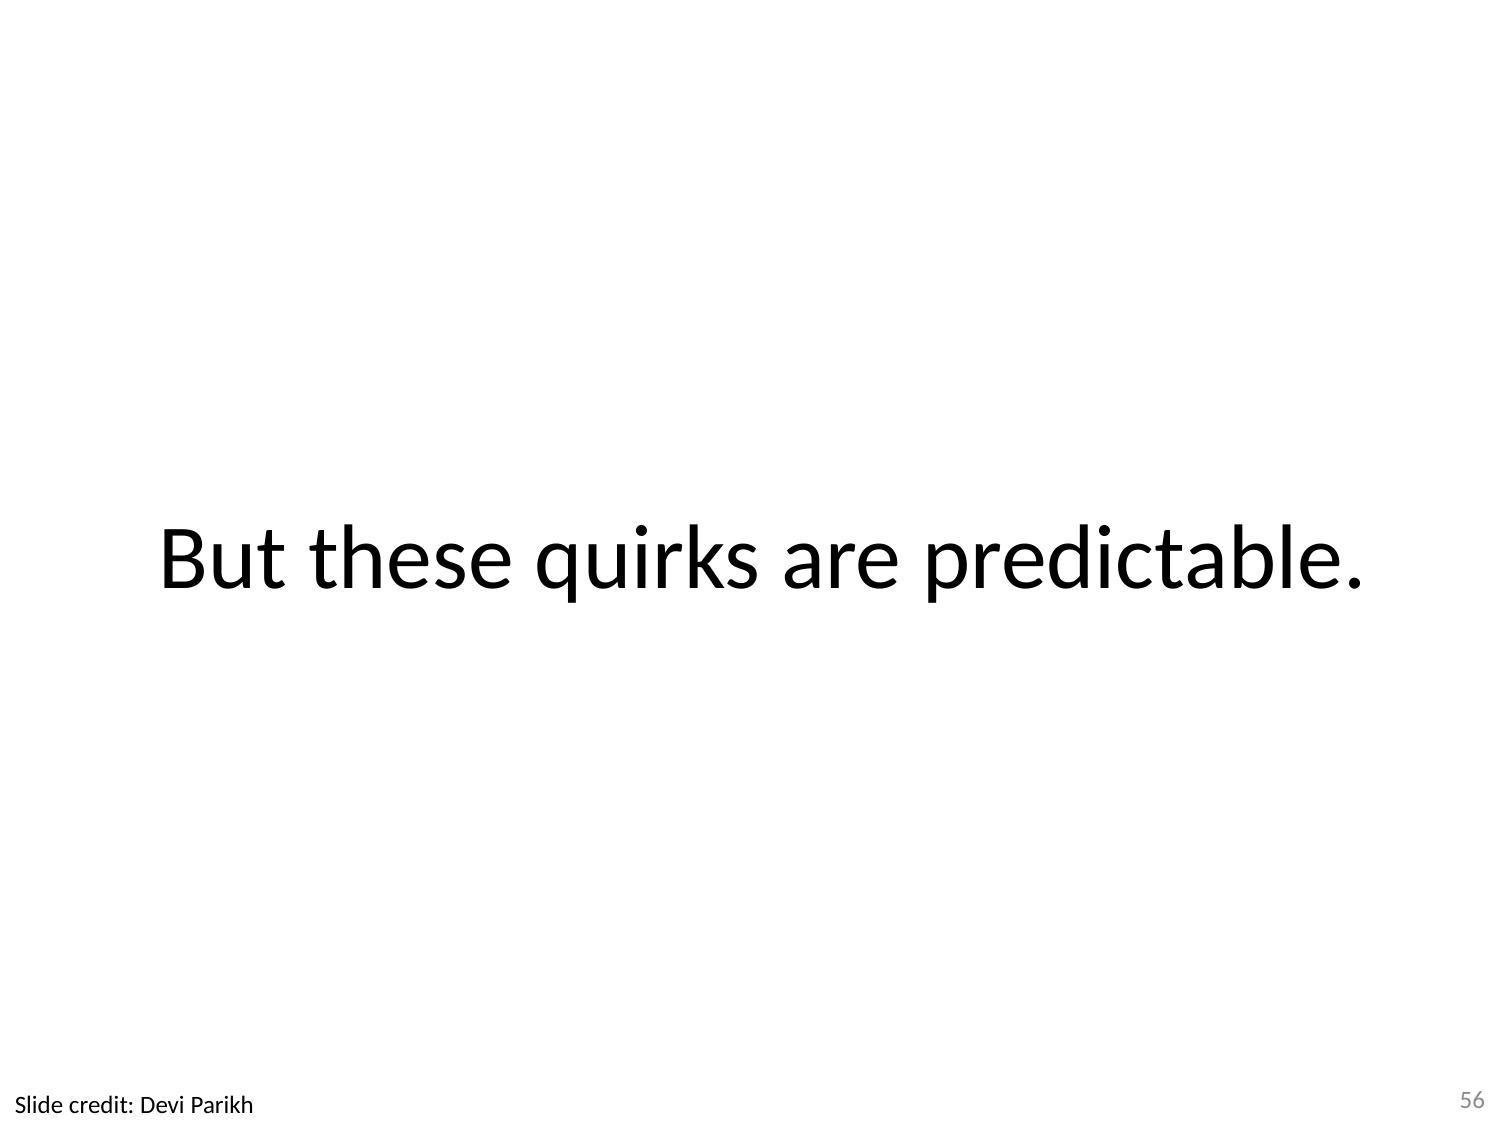

# But these quirks are predictable.
56